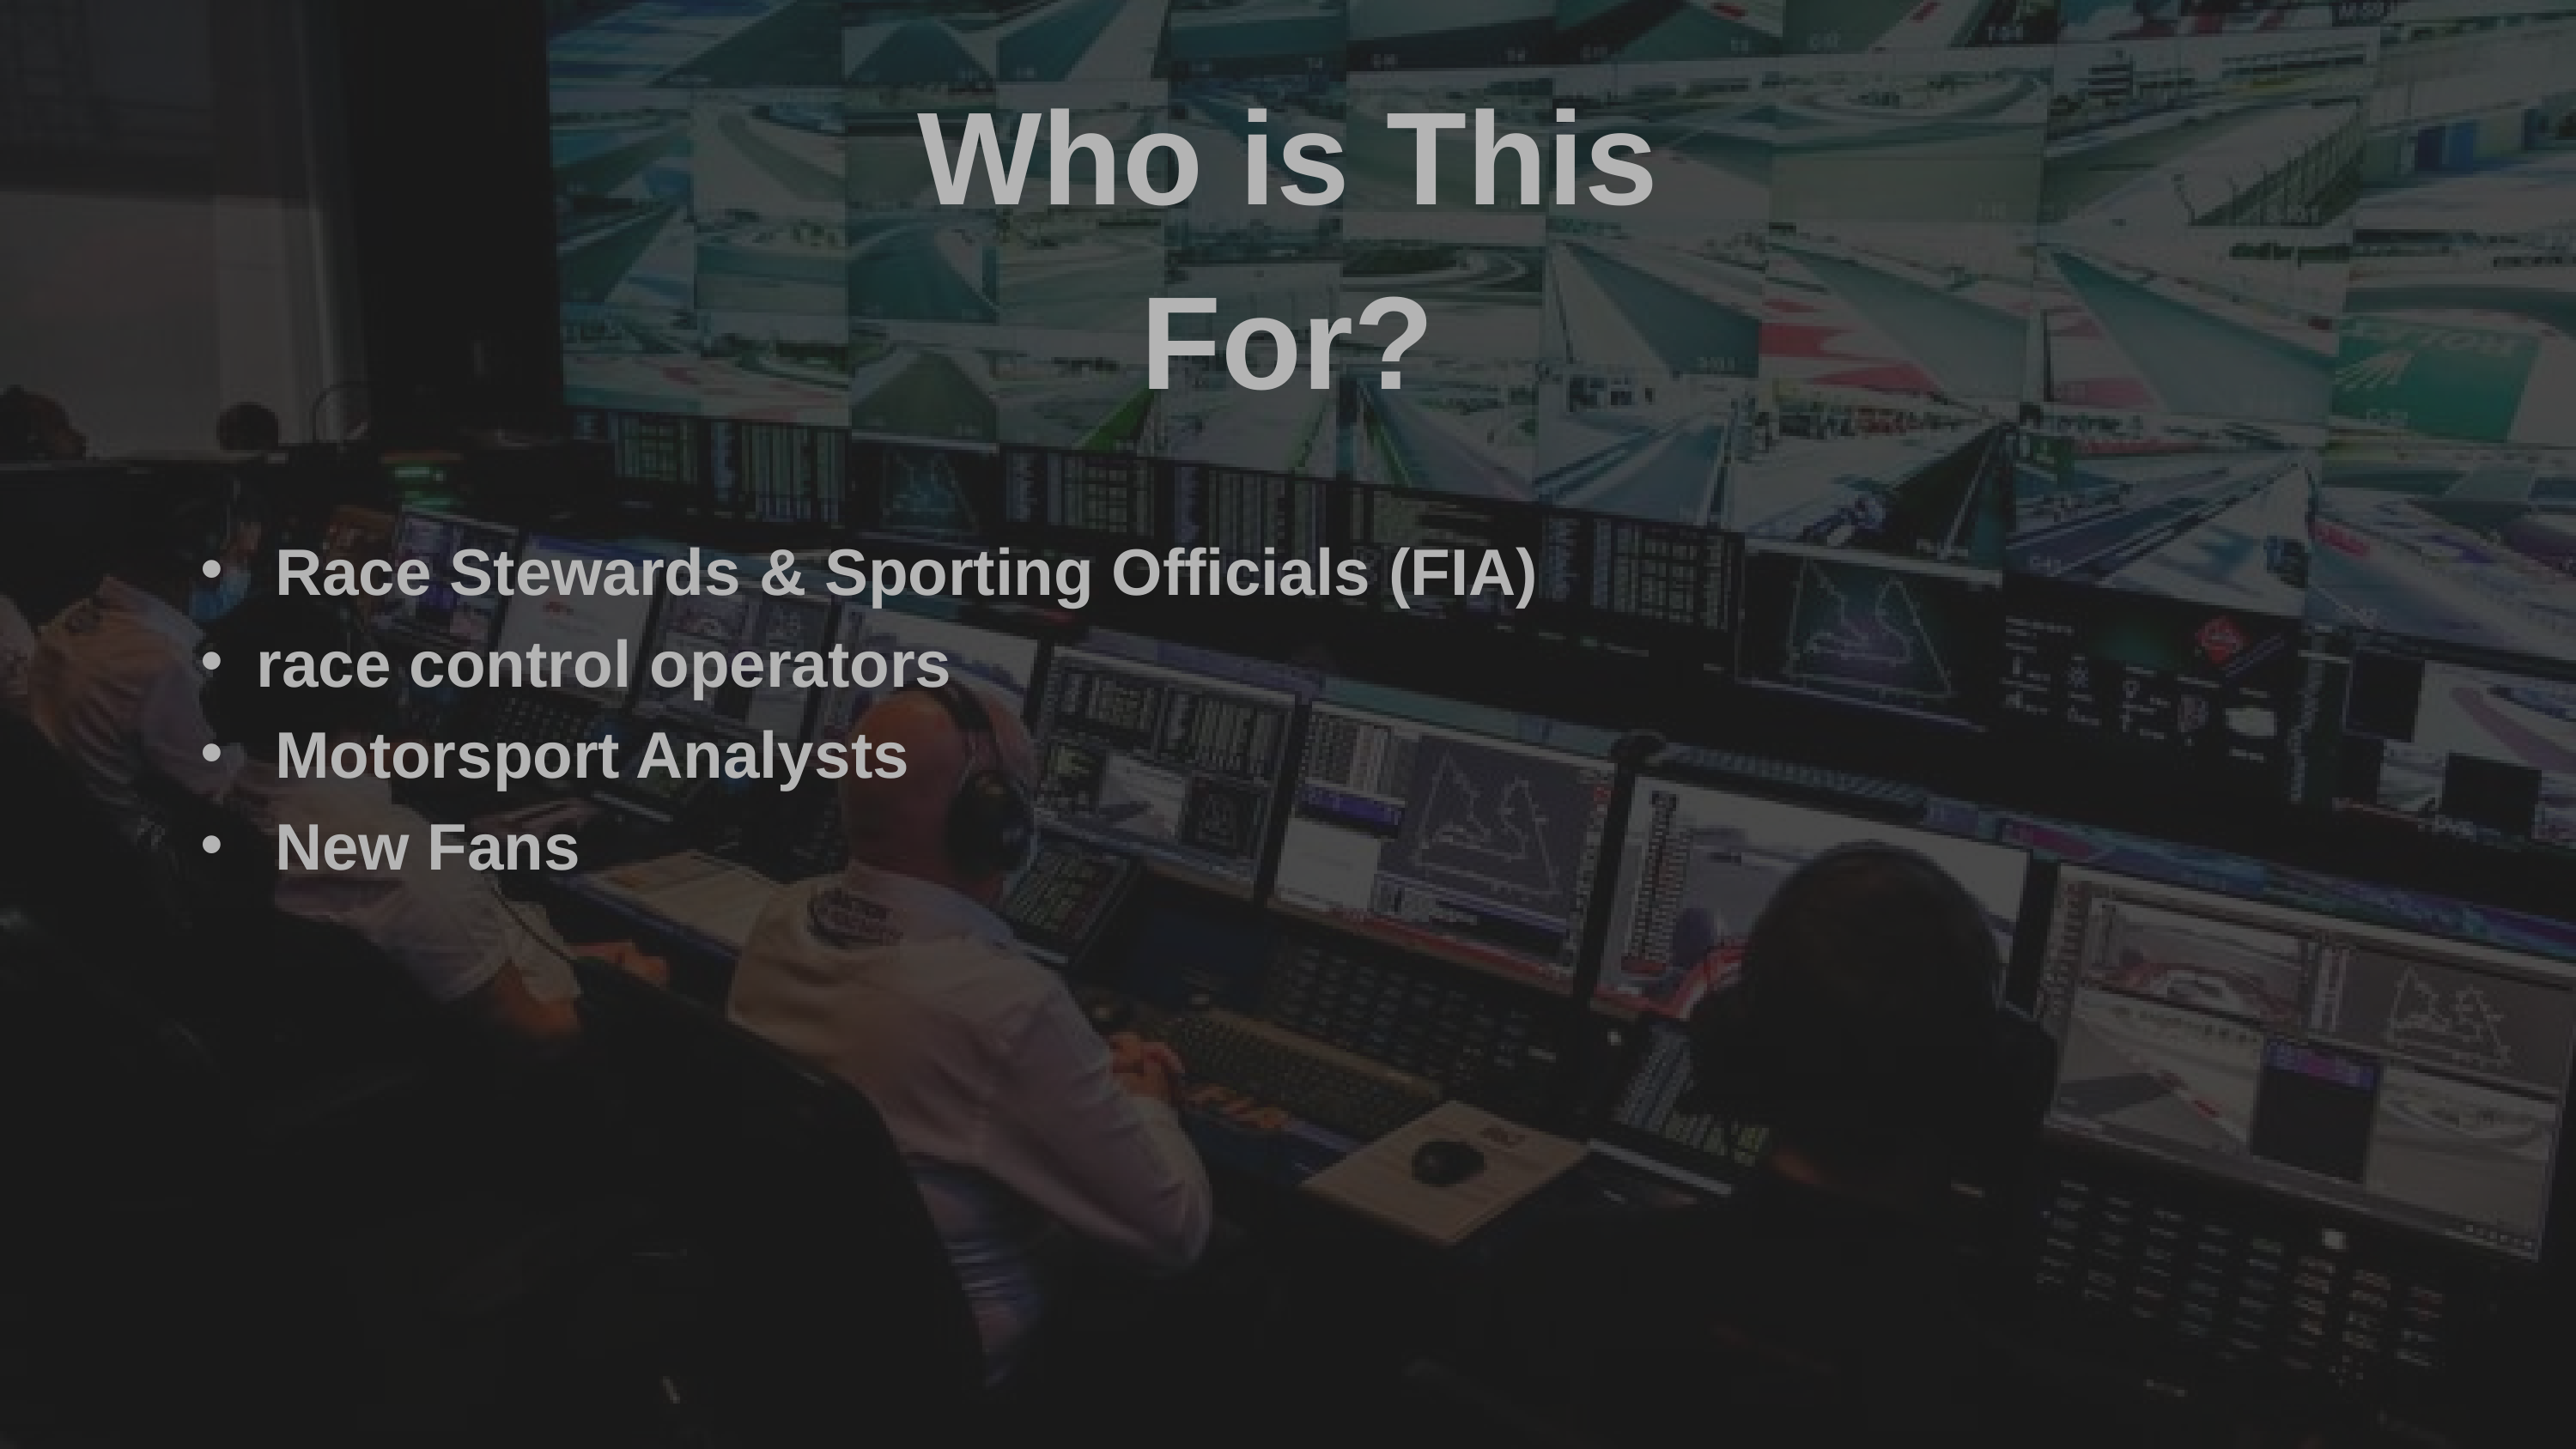

Who is This For?
 Race Stewards & Sporting Officials (FIA)
race control operators
 Motorsport Analysts
 New Fans